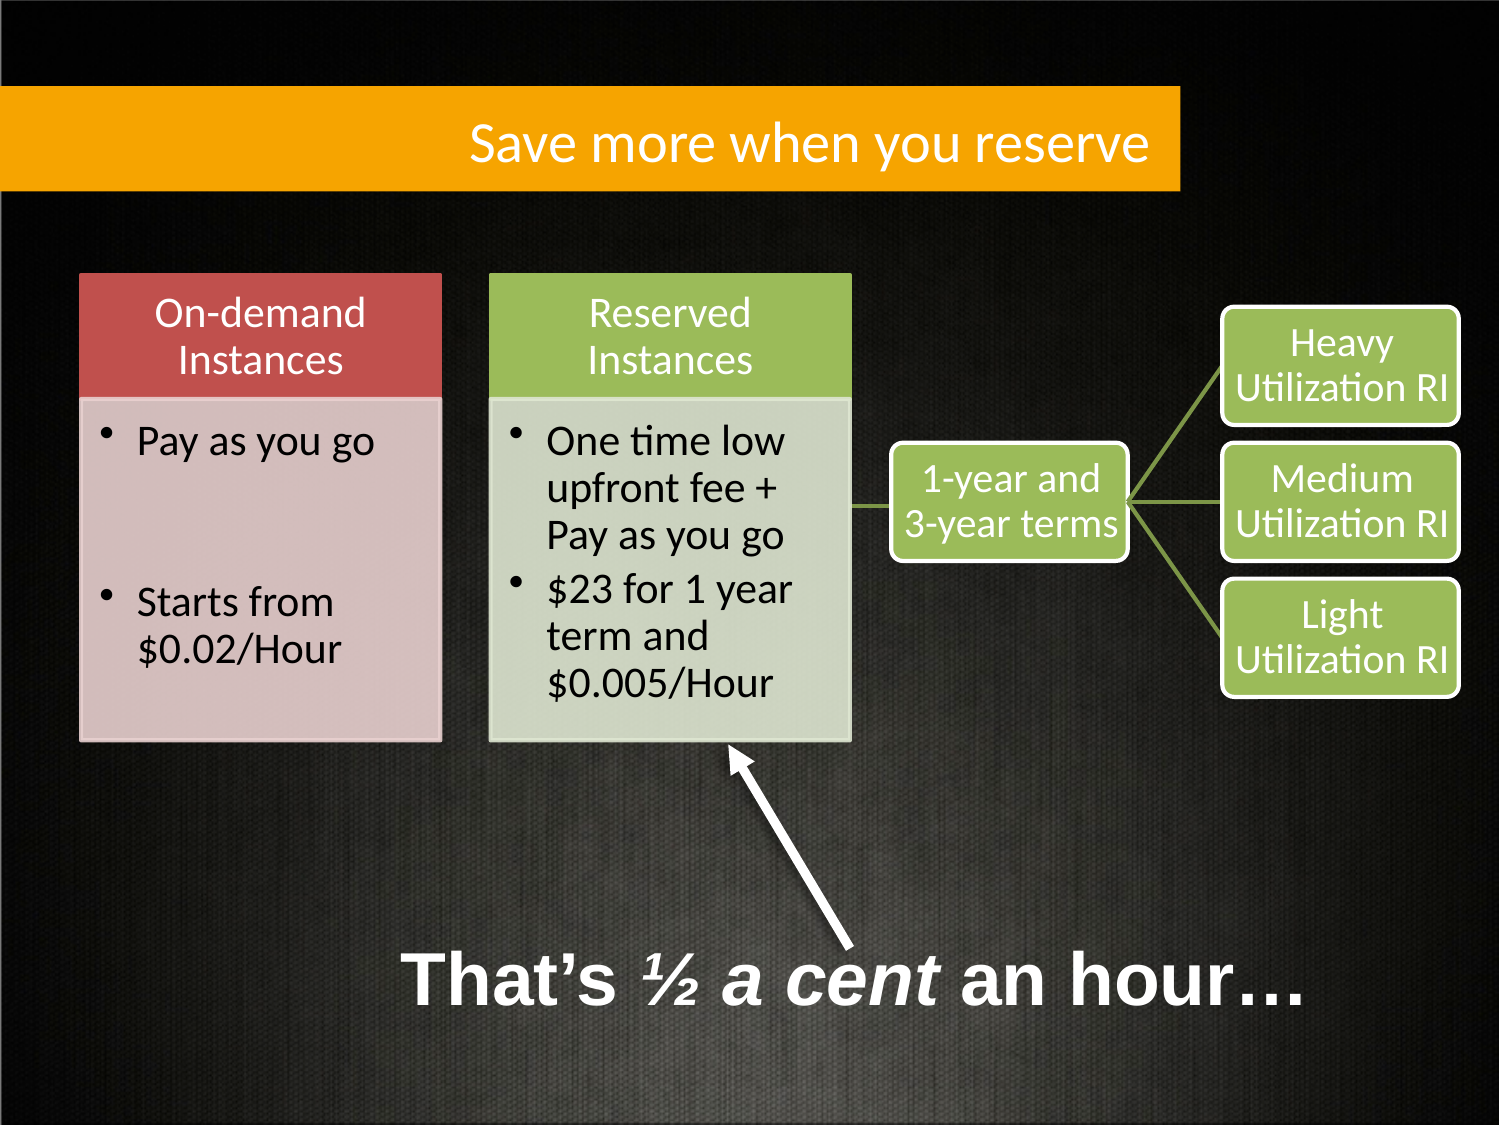

Save more when you reserve
On-demand
Instances
Pay as you go

Starts from $0.02/Hour
Reserved
Instances
One time low upfront fee + Pay as you go
$23 for 1 year term and $0.005/Hour
1-year and 3-year terms

Heavy Utilization RI

Medium Utilization RI

Light Utilization RI

That’s ½ a cent an hour…